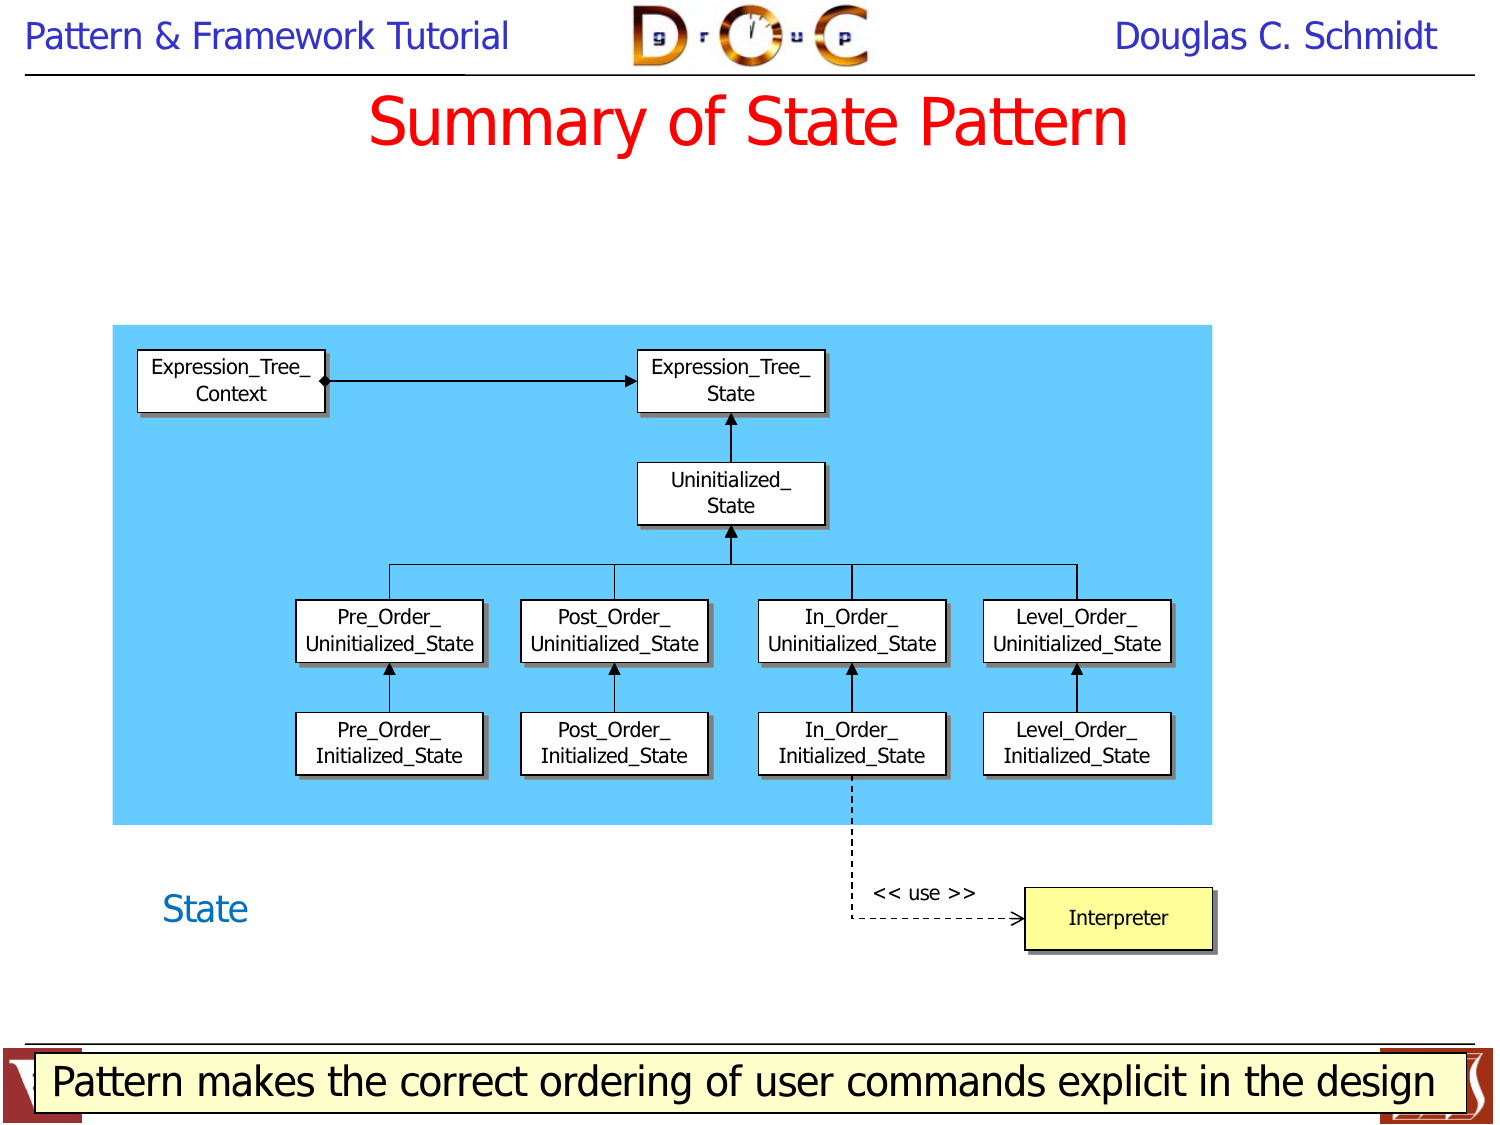

# Summary of State Pattern

State
Expression_Tree_
Context
Expression_Tree_
State
Uninitialized_
State
Pre_Order_
Uninitialized_State
Post_Order_
Uninitialized_State
In_Order_
Uninitialized_State
Level_Order_
Uninitialized_State
Pre_Order_
Initialized_State
Post_Order_
Initialized_State
In_Order_
Initialized_State
Level_Order_
Initialized_State
<< use >>
Interpreter
Pattern makes the correct ordering of user commands explicit in the design